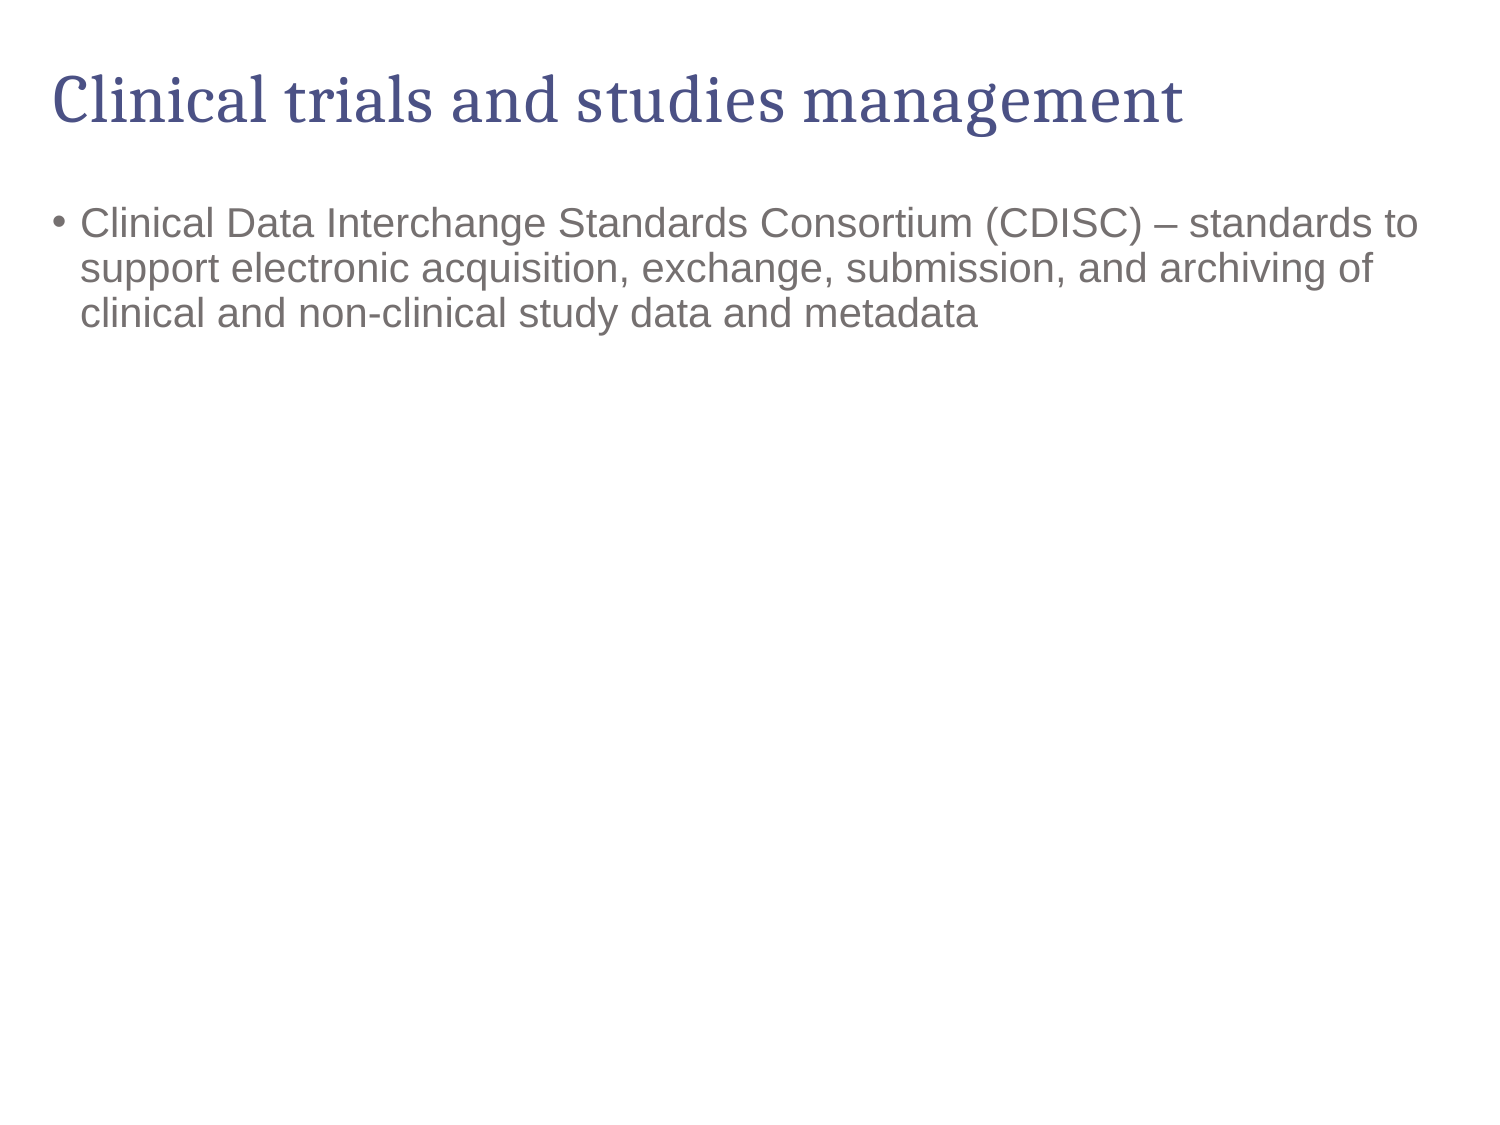

# Clinical trials and studies management
Clinical Data Interchange Standards Consortium (CDISC) – standards to support electronic acquisition, exchange, submission, and archiving of clinical and non-clinical study data and metadata